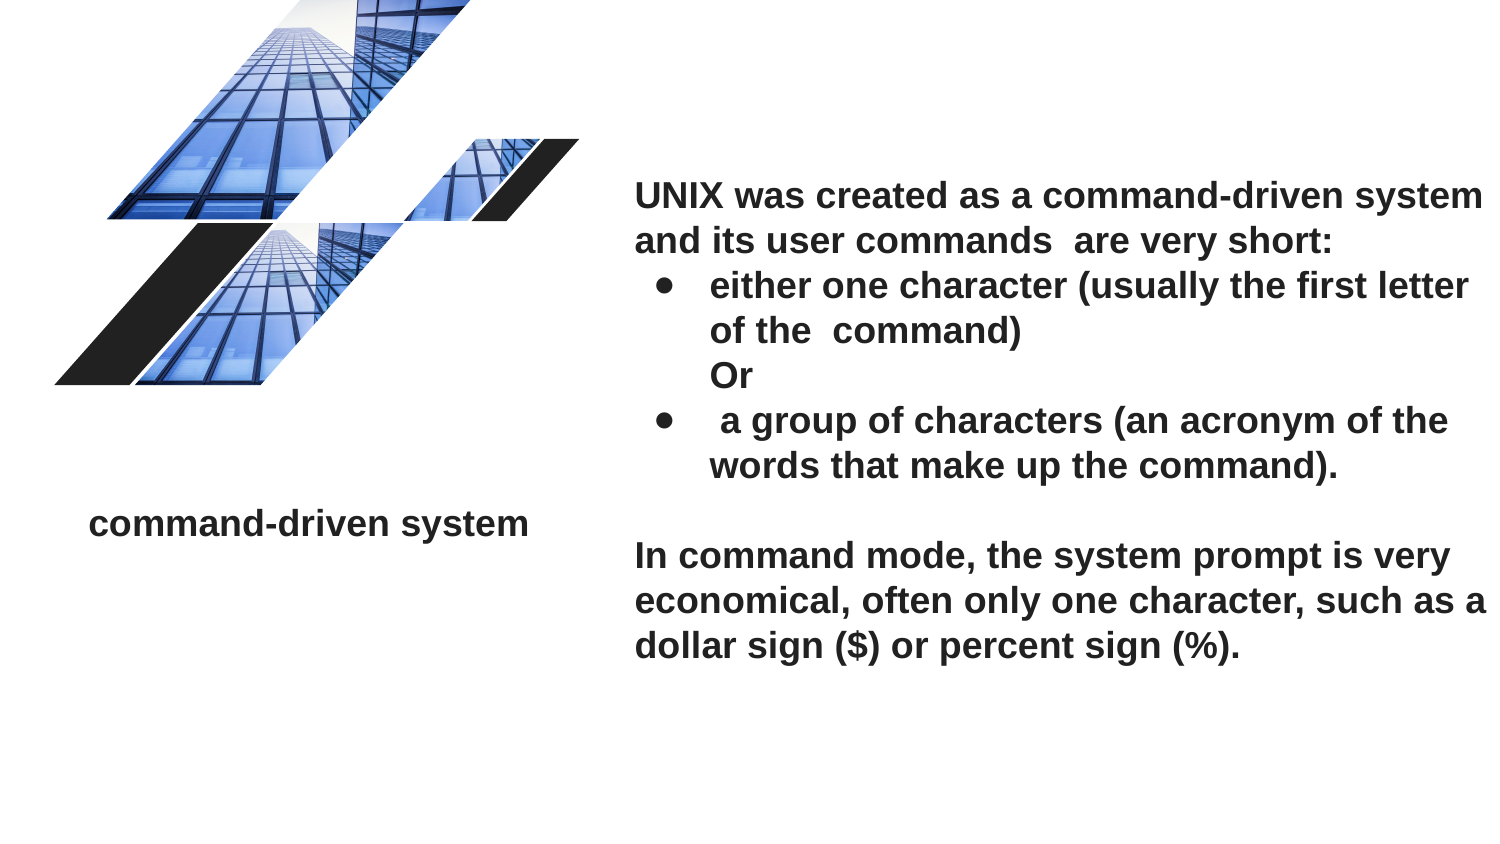

# UNIX was created as a command-driven system and its user commands  are very short:
either one character (usually the first letter of the  command)
Or
 a group of characters (an acronym of the words that make up the command).

In command mode, the system prompt is very economical, often only one character, such as a dollar sign ($) or percent sign (%).
command-driven system